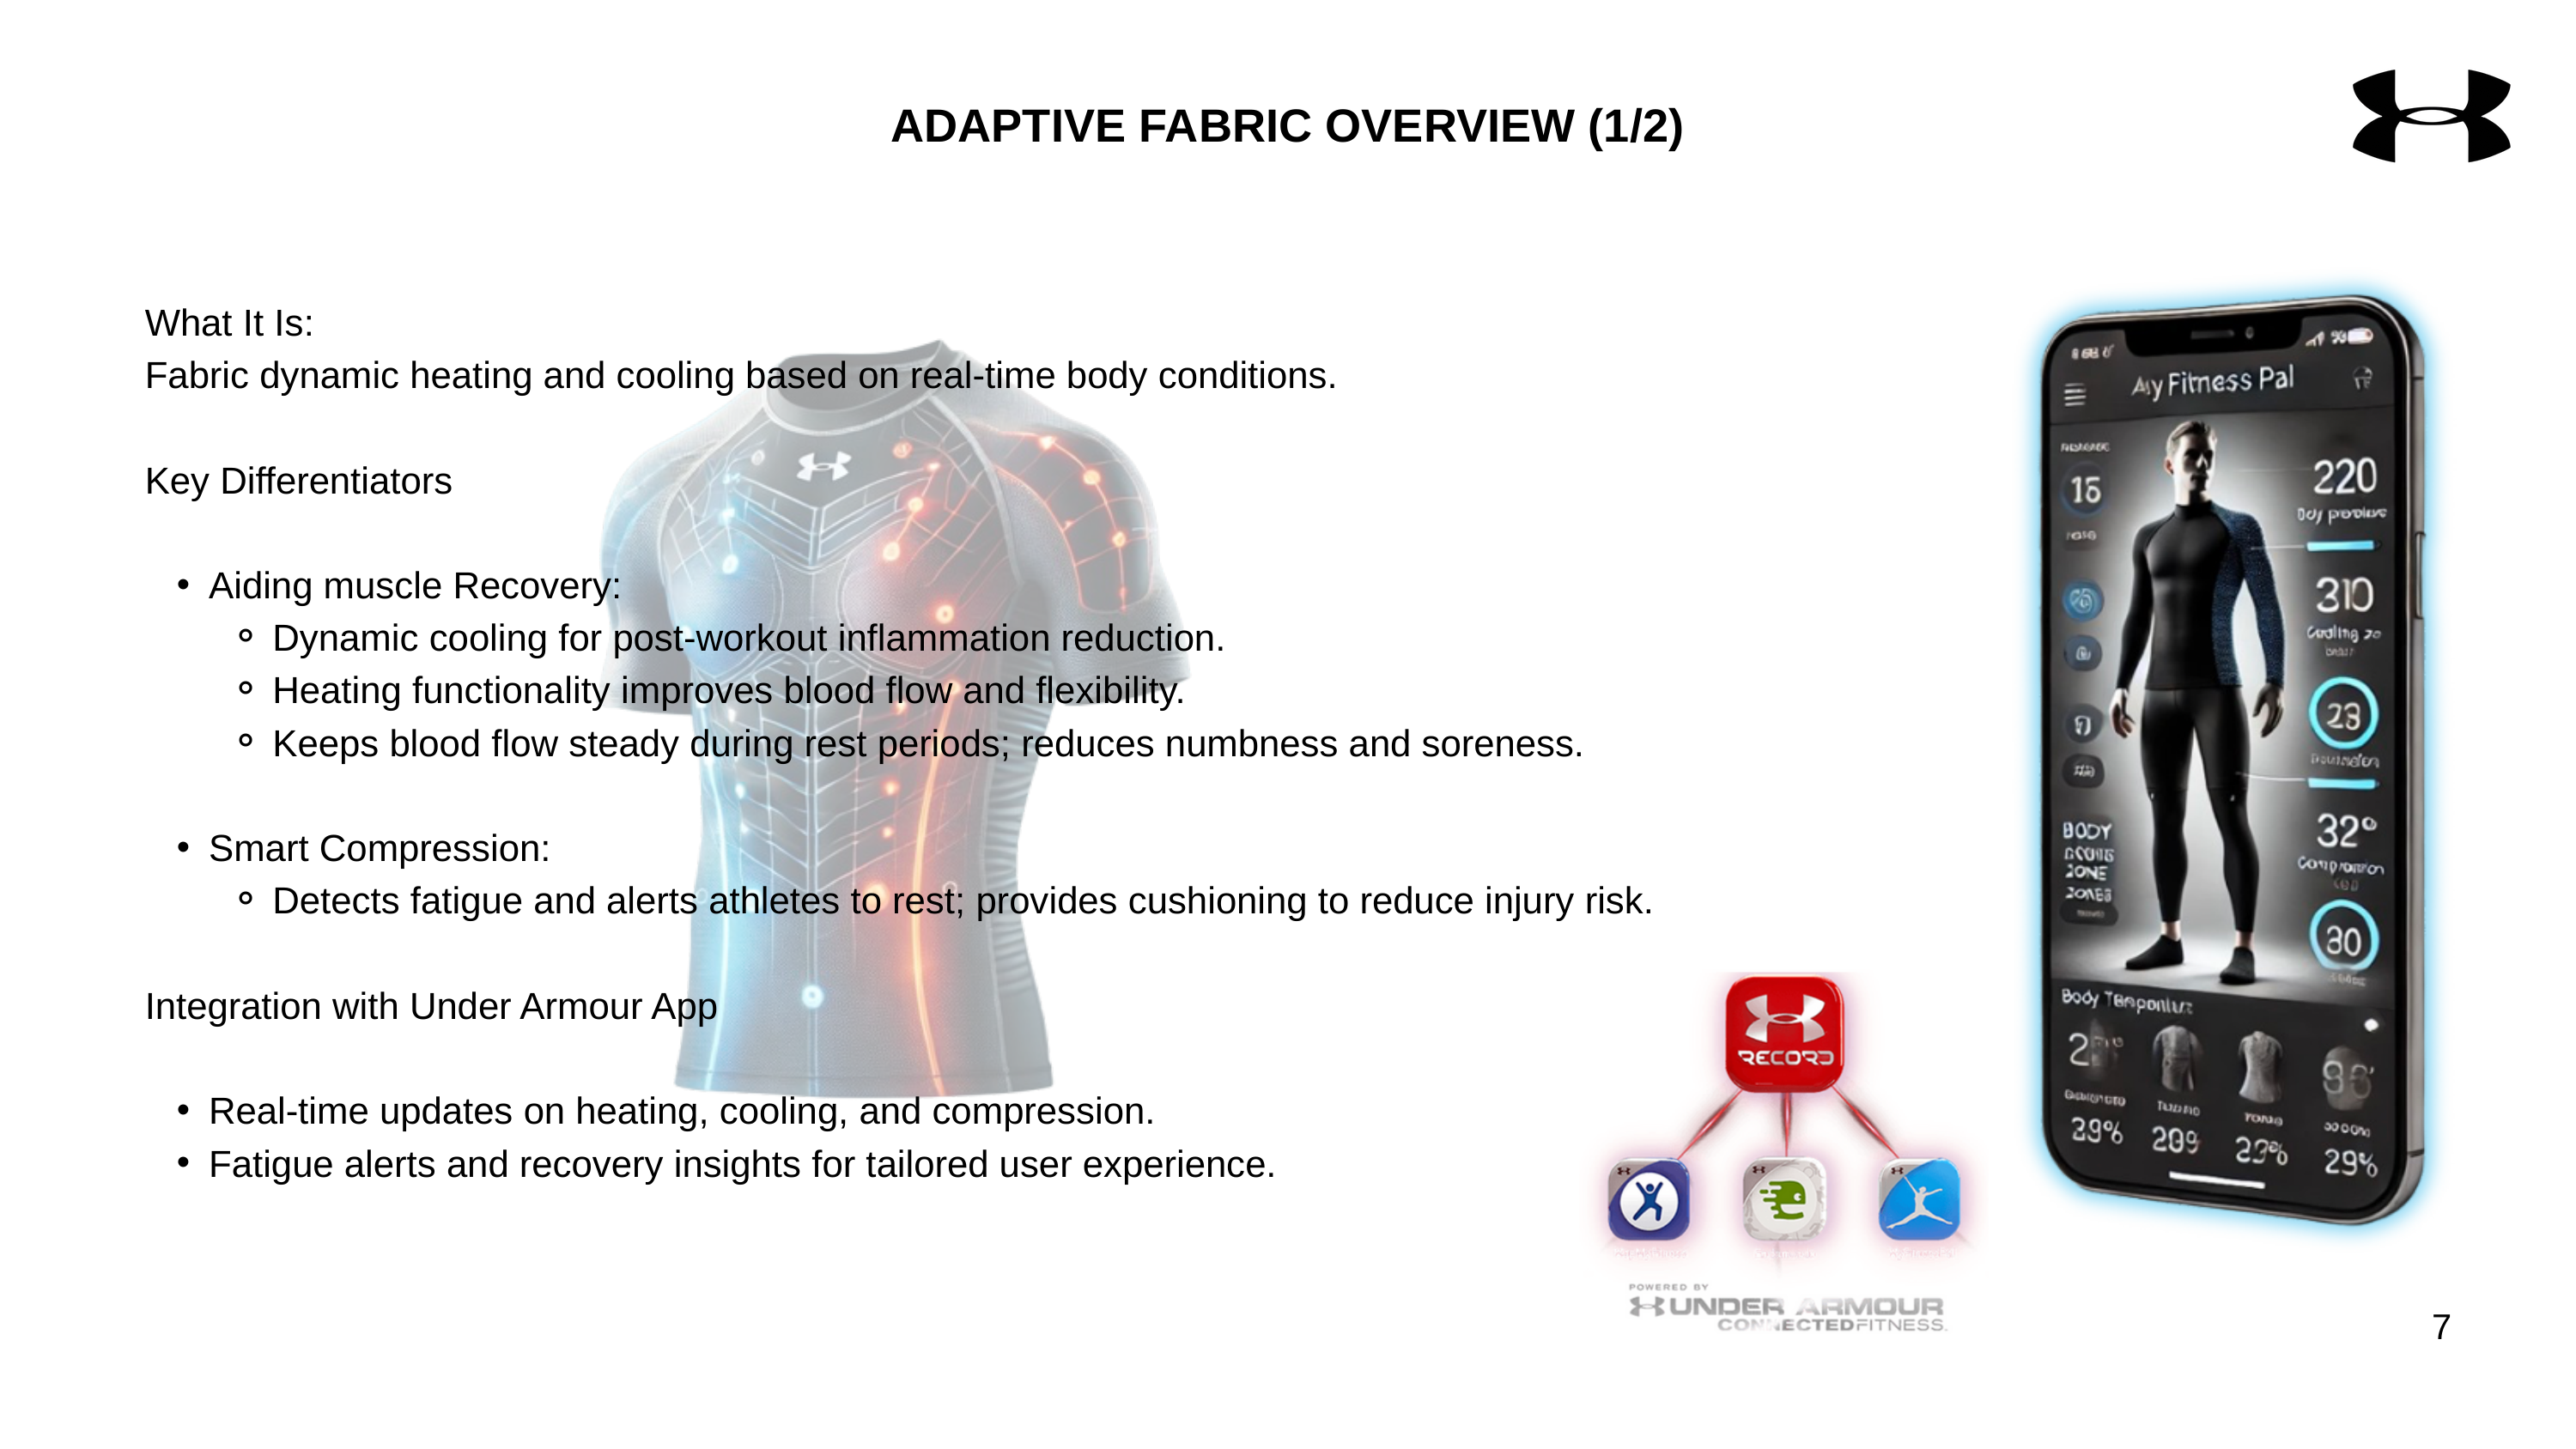

ADAPTIVE FABRIC OVERVIEW (1/2)

What It Is:
Fabric dynamic heating and cooling based on real-time body conditions.

Key Differentiators

Aiding muscle Recovery:
Dynamic cooling for post-workout inflammation reduction.
Heating functionality improves blood flow and flexibility.
Keeps blood flow steady during rest periods; reduces numbness and soreness.

Smart Compression:
Detects fatigue and alerts athletes to rest; provides cushioning to reduce injury risk.

Integration with Under Armour App

Real-time updates on heating, cooling, and compression.
Fatigue alerts and recovery insights for tailored user experience.

7